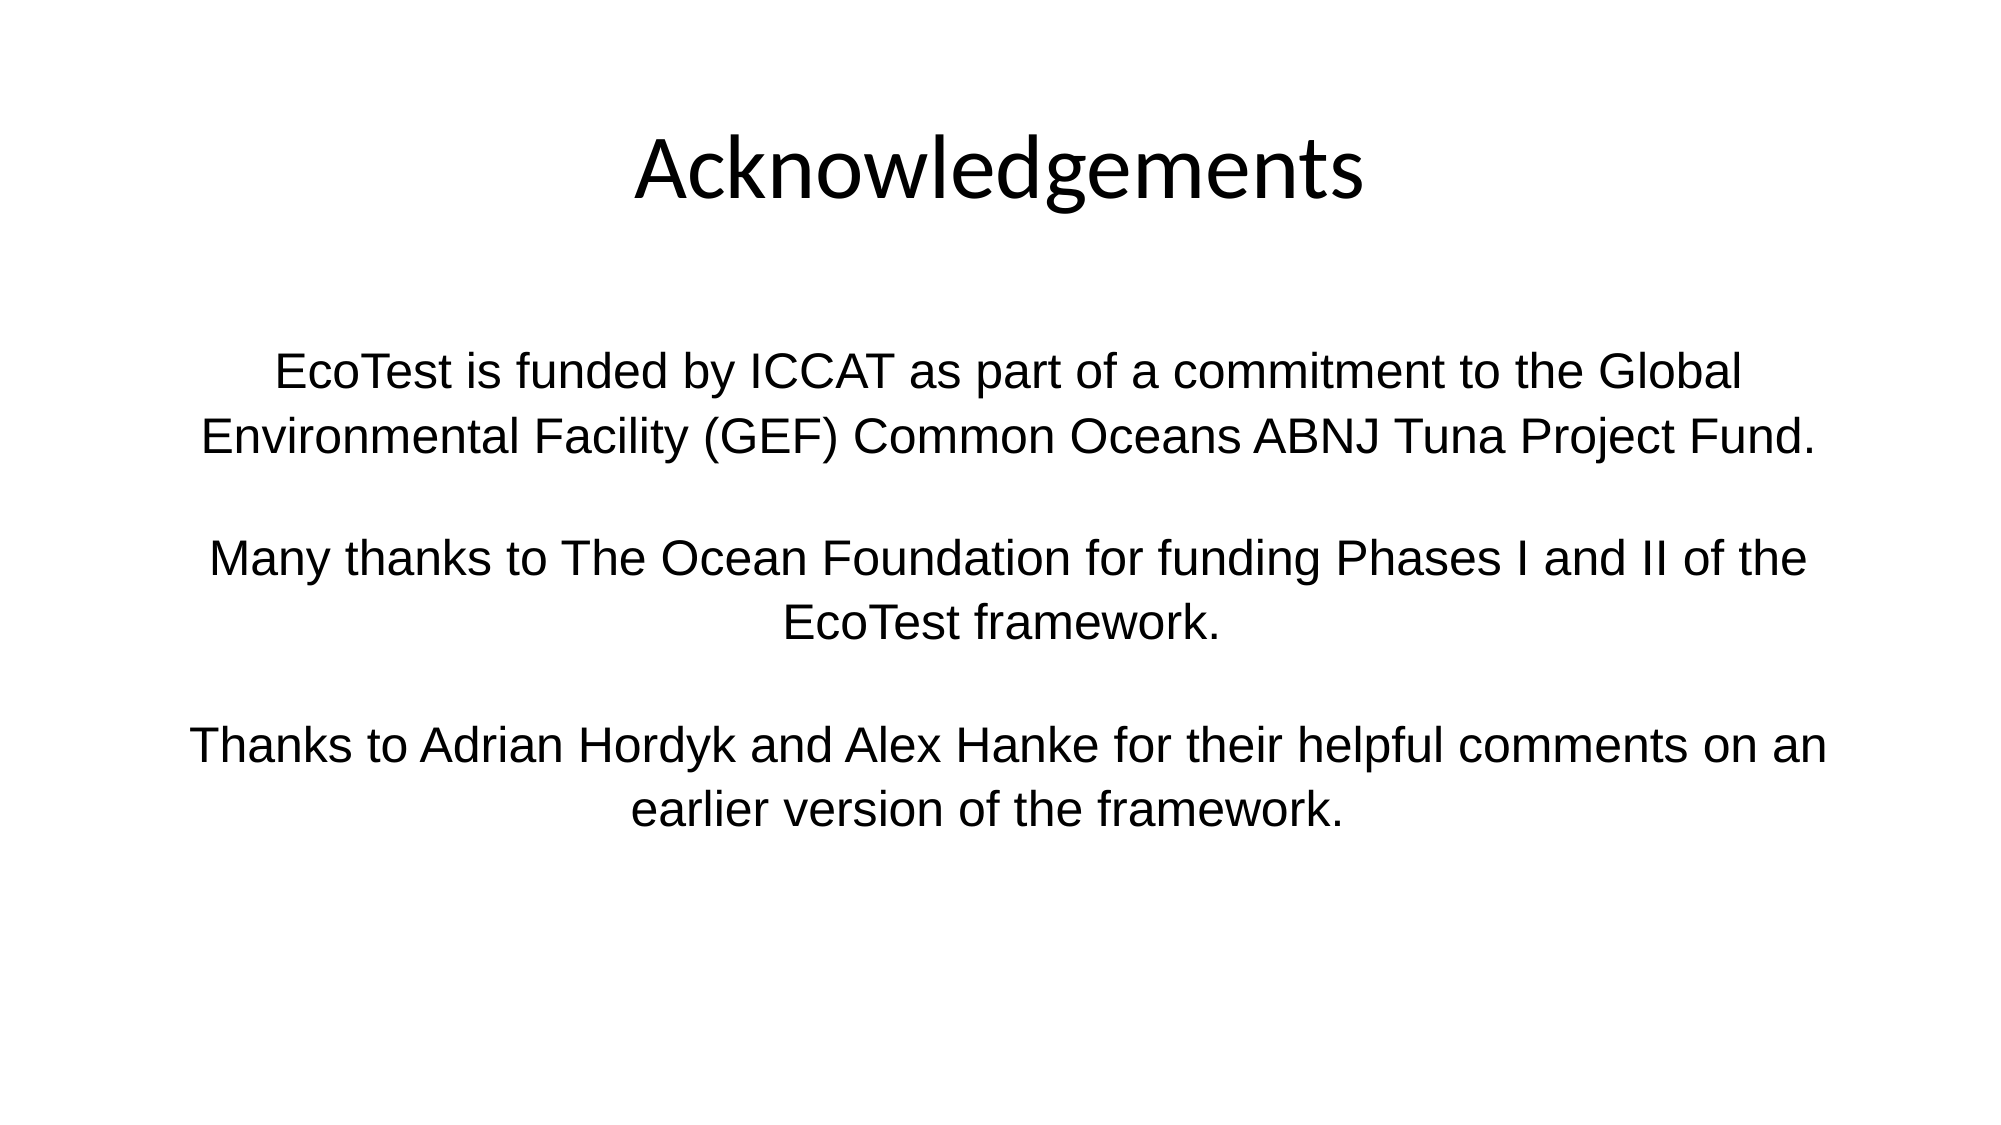

# Acknowledgements
EcoTest is funded by ICCAT as part of a commitment to the Global Environmental Facility (GEF) Common Oceans ABNJ Tuna Project Fund.
Many thanks to The Ocean Foundation for funding Phases I and II of the EcoTest framework.
Thanks to Adrian Hordyk and Alex Hanke for their helpful comments on an earlier version of the framework.